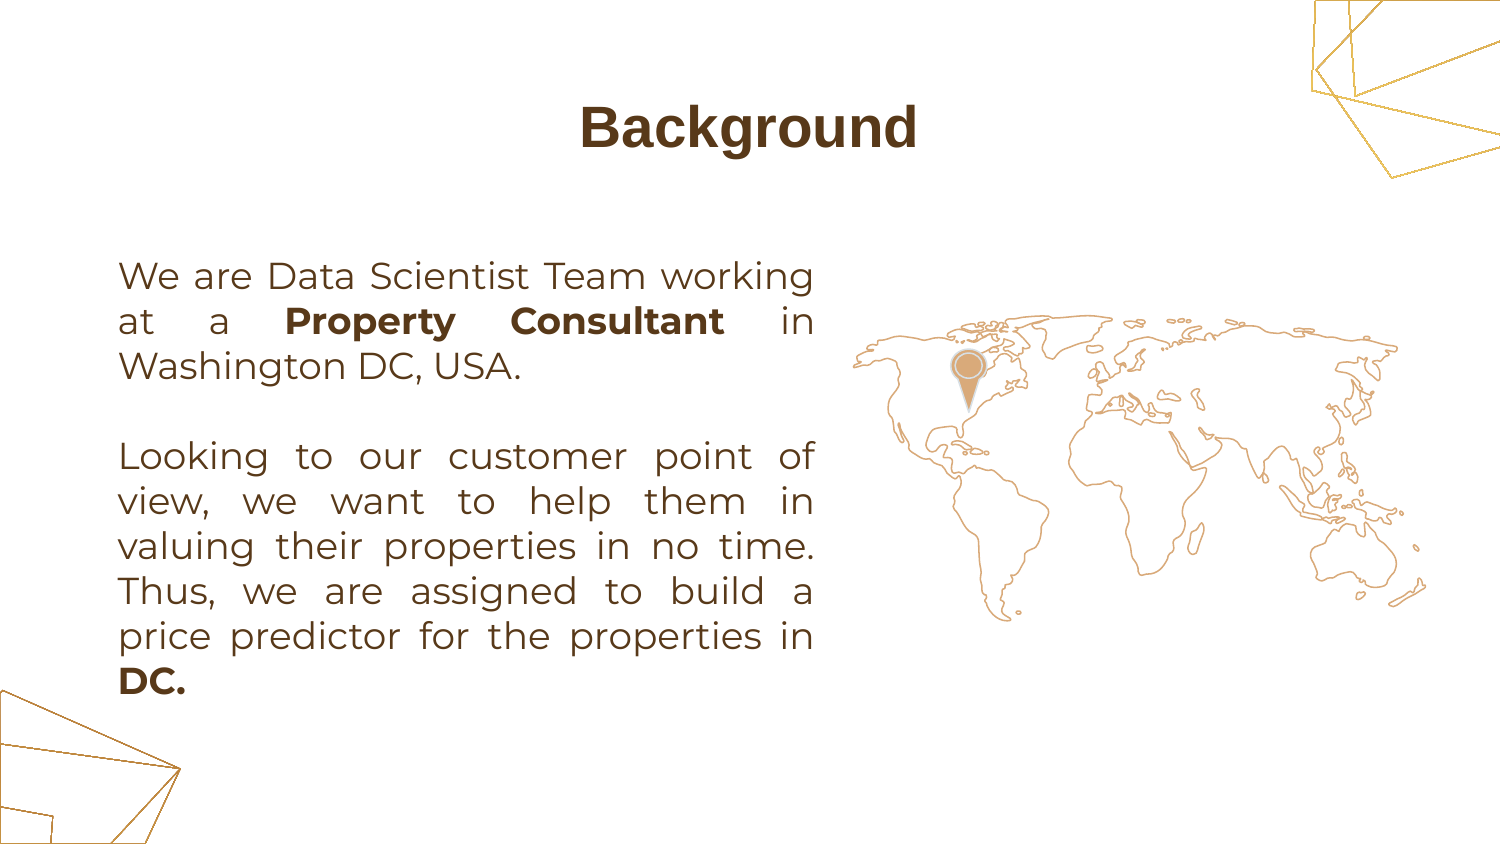

# Background
We are Data Scientist Team working at a Property Consultant in Washington DC, USA.

Looking to our customer point of view, we want to help them in valuing their properties in no time. Thus, we are assigned to build a price predictor for the properties in DC.